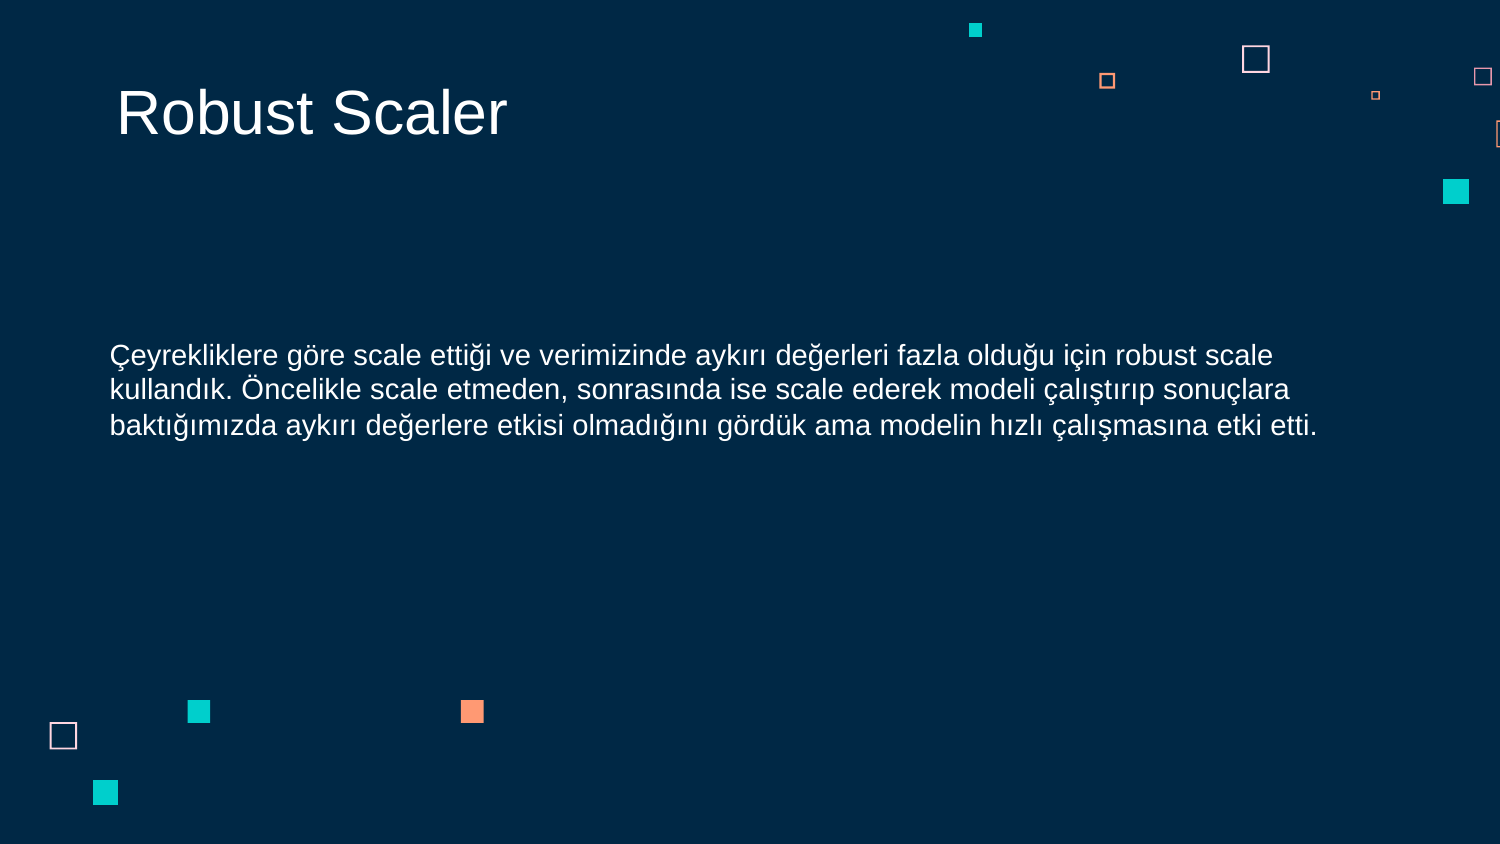

# Robust Scaler
Çeyrekliklere göre scale ettiği ve verimizinde aykırı değerleri fazla olduğu için robust scale kullandık. Öncelikle scale etmeden, sonrasında ise scale ederek modeli çalıştırıp sonuçlara baktığımızda aykırı değerlere etkisi olmadığını gördük ama modelin hızlı çalışmasına etki etti.